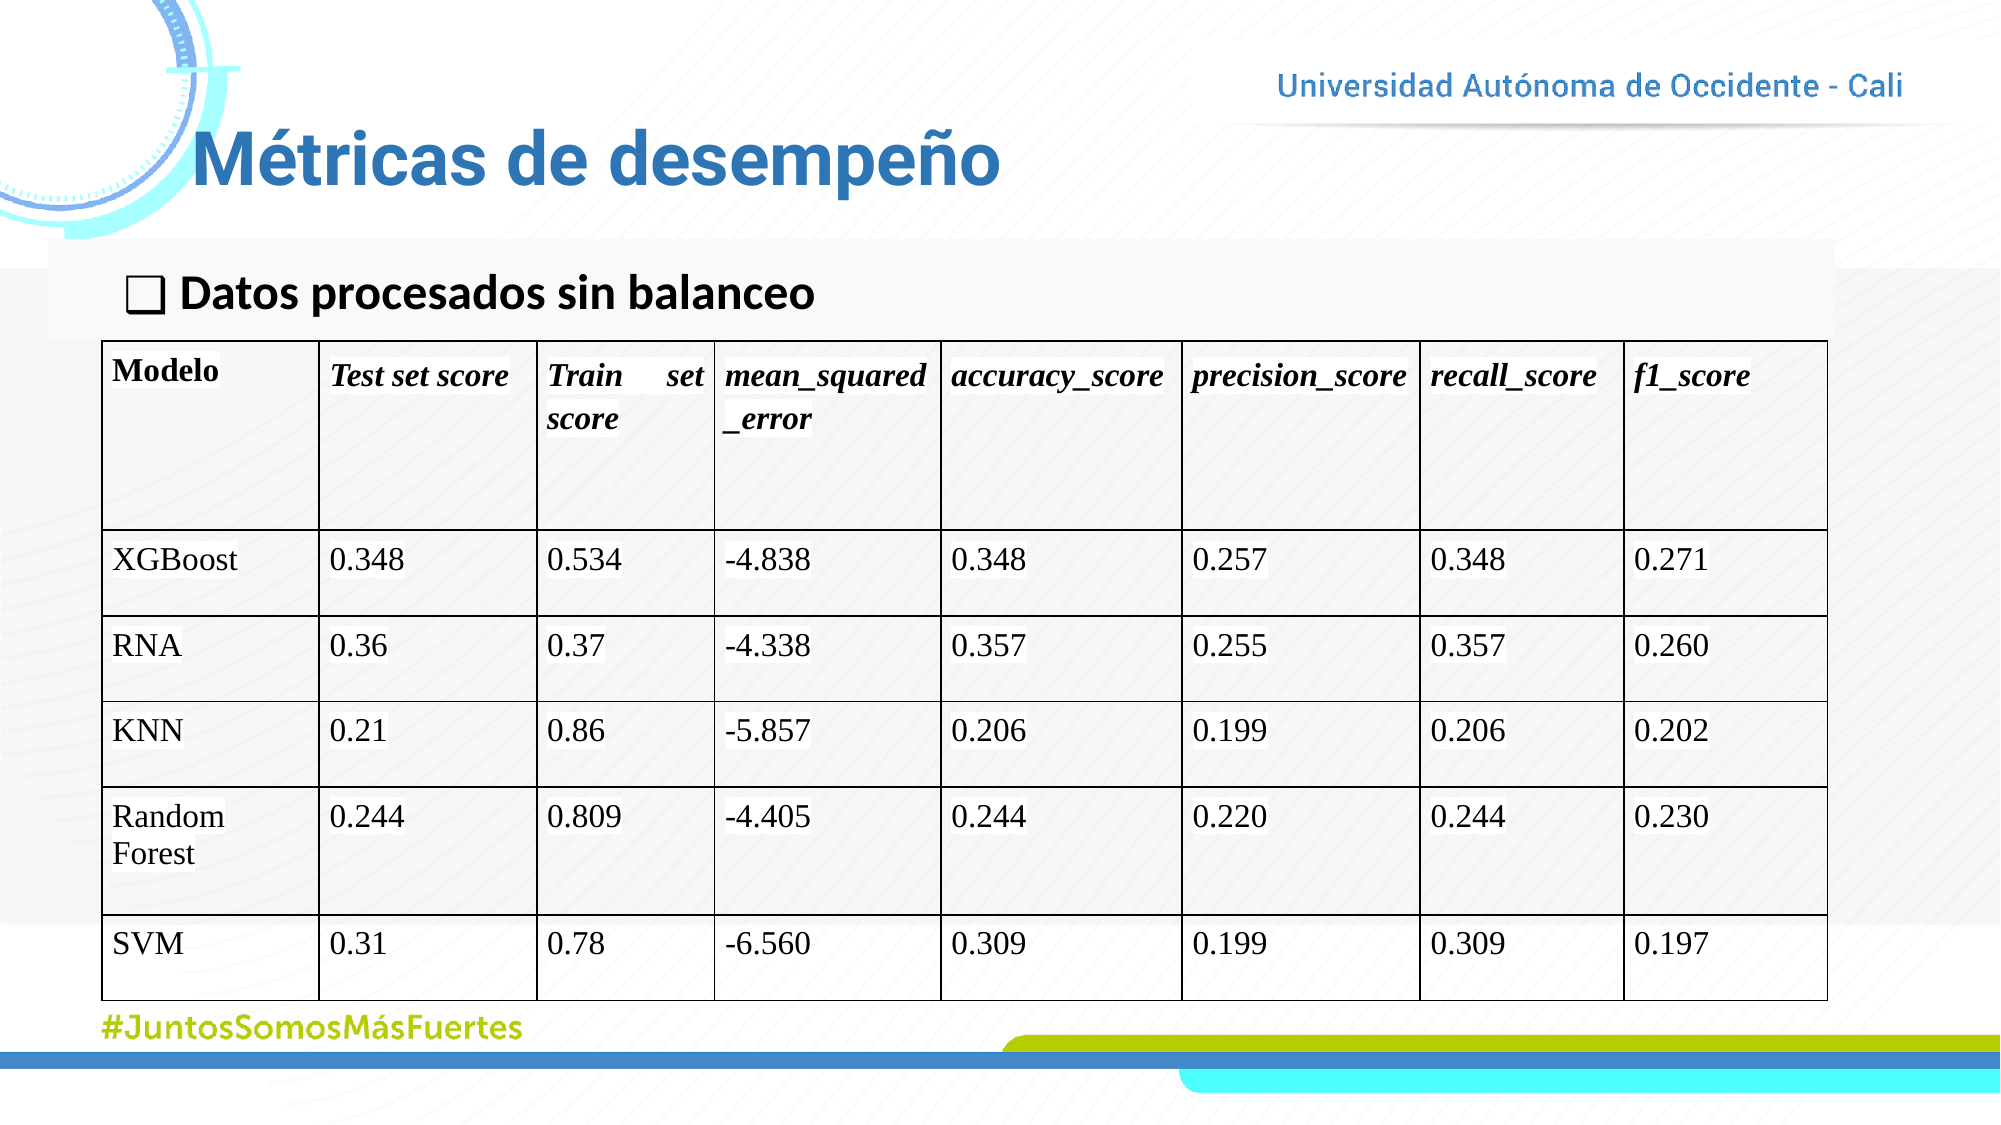

Métricas de desempeño

Datos procesados sin balanceo

| Modelo | Test set score | Train set score | mean\_squared\_error | accuracy\_score | precision\_score | recall\_score | f1\_score |
| --- | --- | --- | --- | --- | --- | --- | --- |
| XGBoost | 0.348 | 0.534 | -4.838 | 0.348 | 0.257 | 0.348 | 0.271 |
| RNA | 0.36 | 0.37 | -4.338 | 0.357 | 0.255 | 0.357 | 0.260 |
| KNN | 0.21 | 0.86 | -5.857 | 0.206 | 0.199 | 0.206 | 0.202 |
| Random Forest | 0.244 | 0.809 | -4.405 | 0.244 | 0.220 | 0.244 | 0.230 |
| SVM | 0.31 | 0.78 | -6.560 | 0.309 | 0.199 | 0.309 | 0.197 |